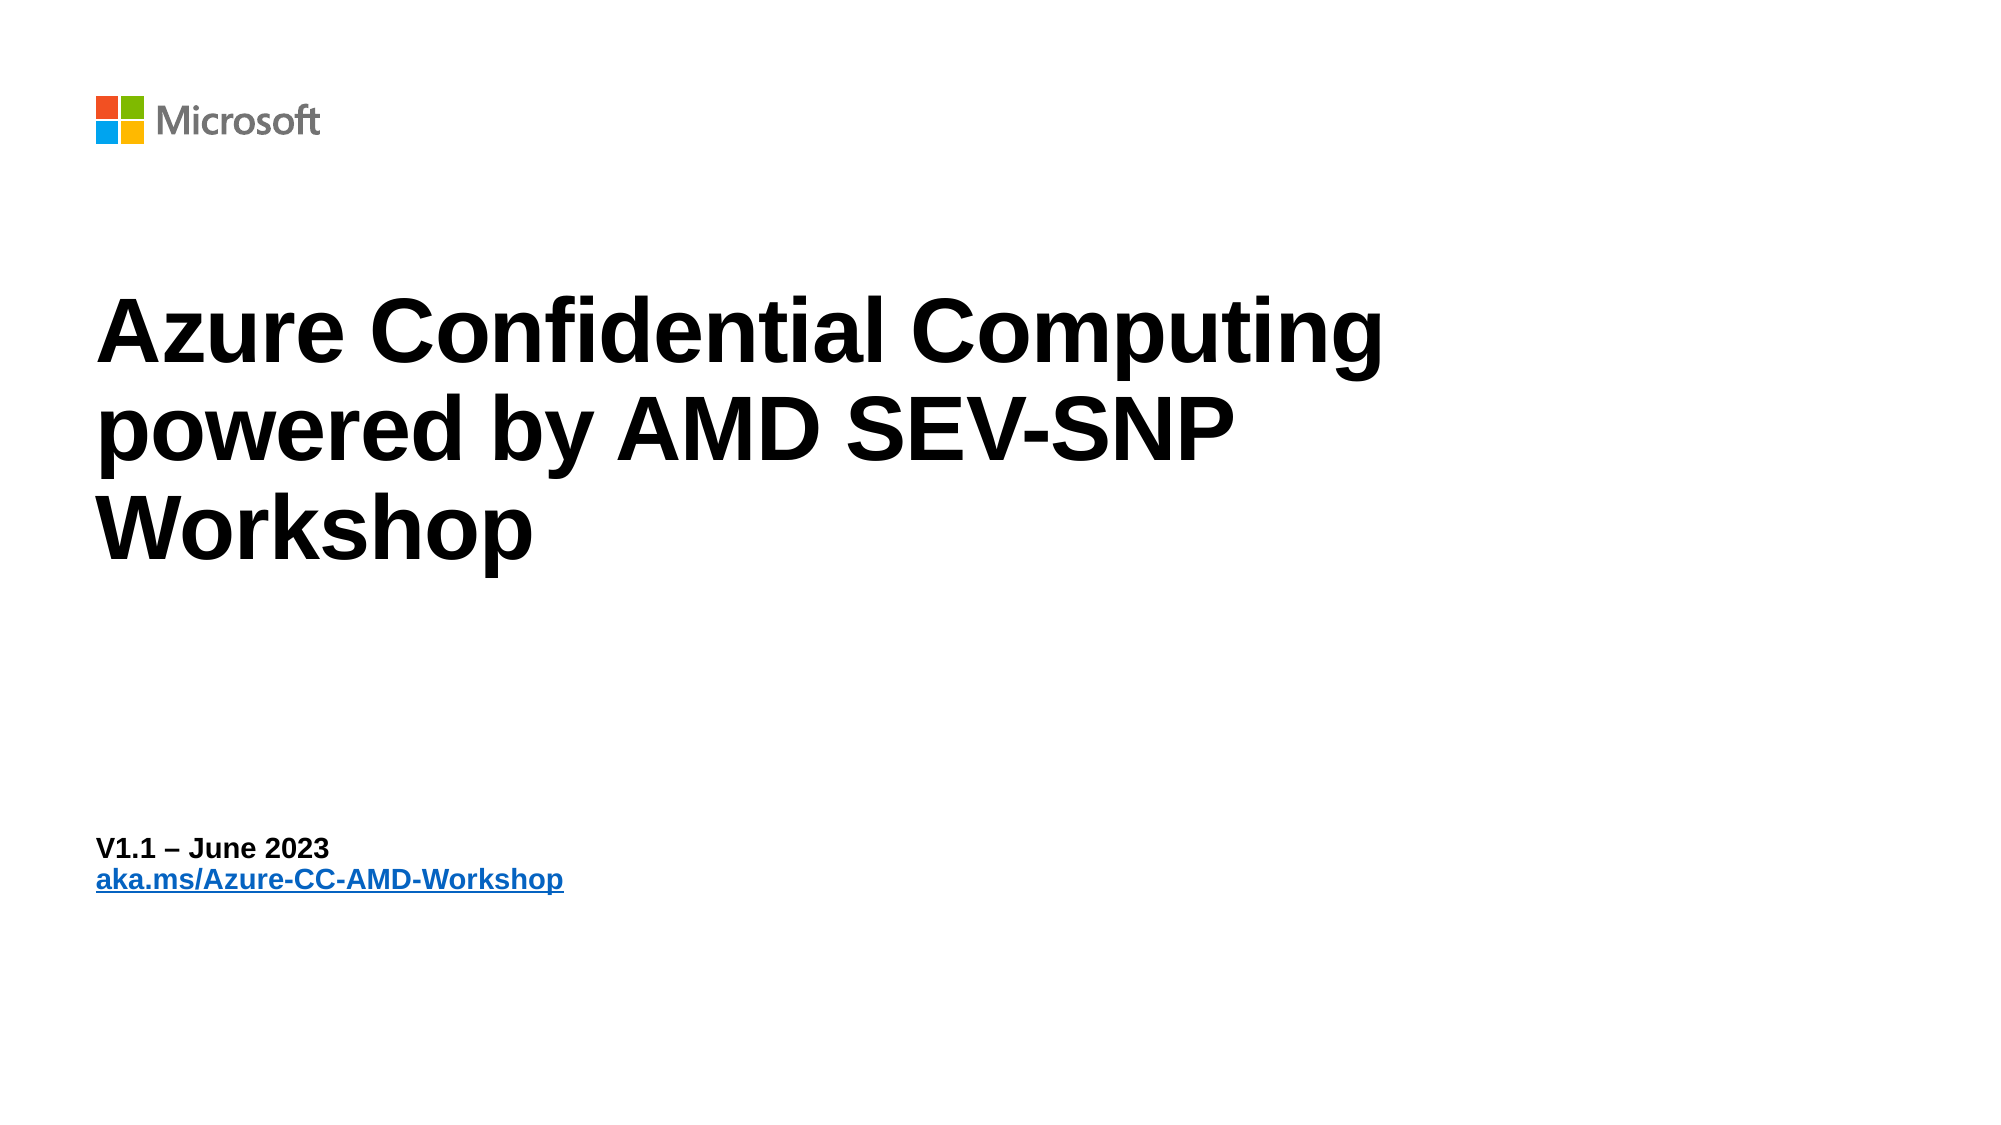

# Azure Confidential Computing powered by AMD SEV-SNP Workshop
V1.1 – June 2023
aka.ms/Azure-CC-AMD-Workshop